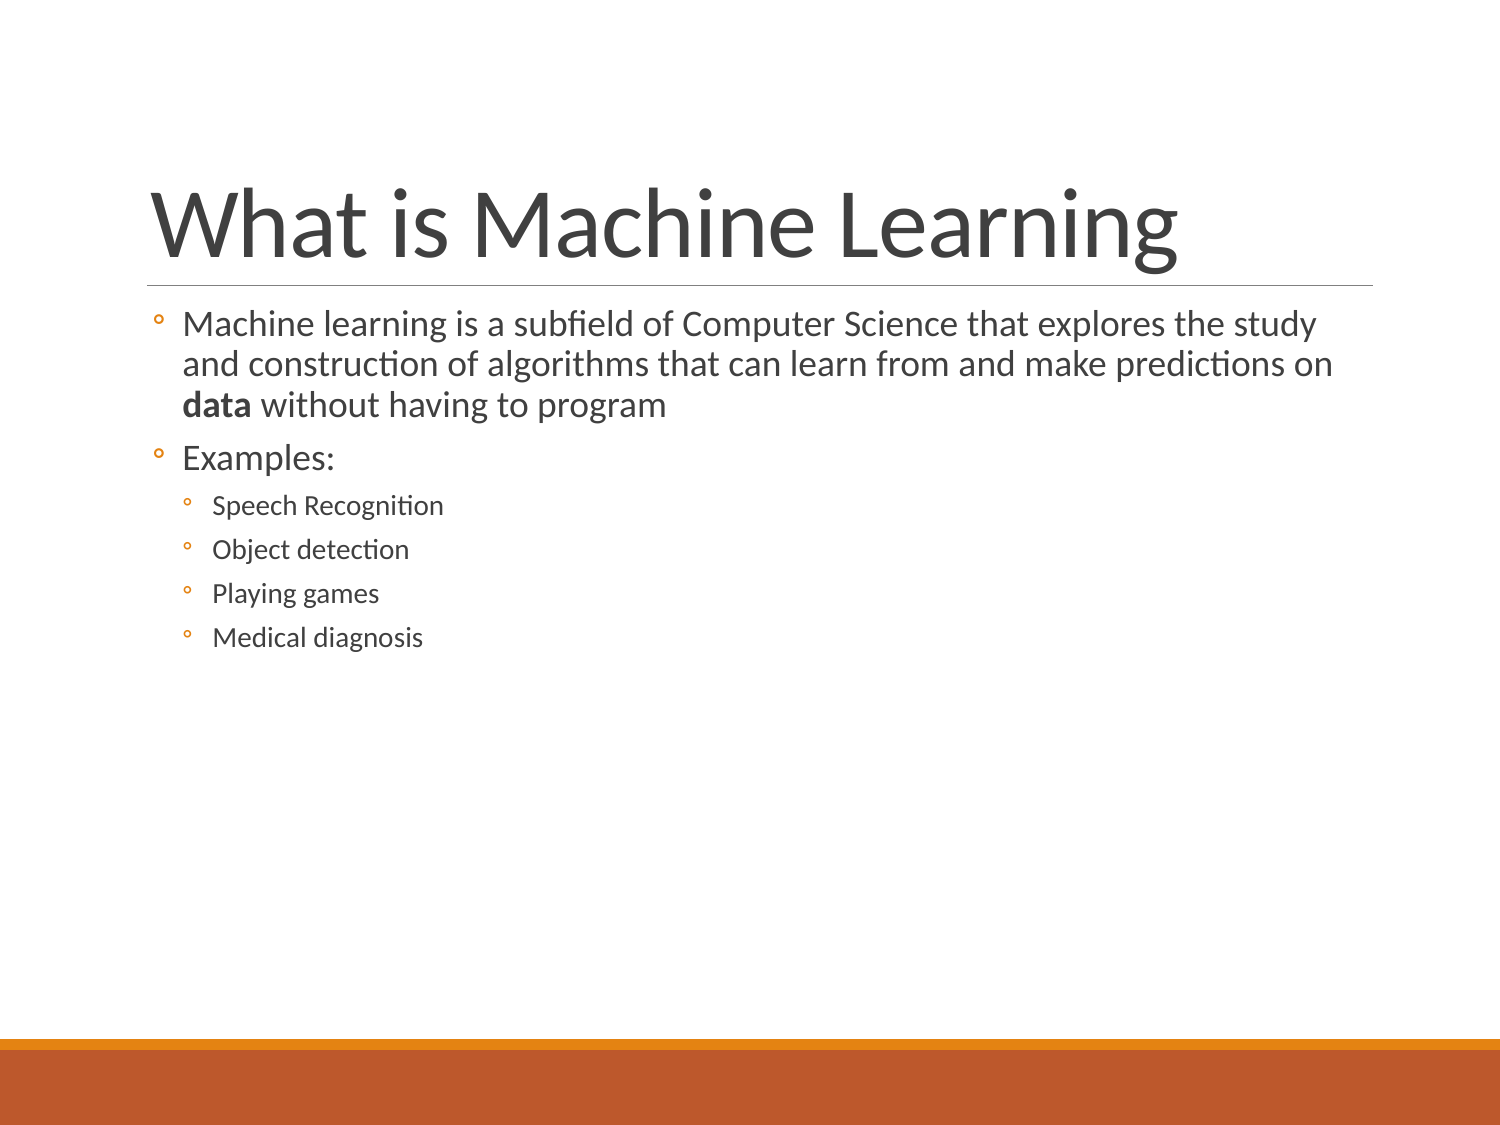

# What is Machine Learning
Machine learning is a subfield of Computer Science that explores the study and construction of algorithms that can learn from and make predictions on data without having to program
Examples:
Speech Recognition
Object detection
Playing games
Medical diagnosis